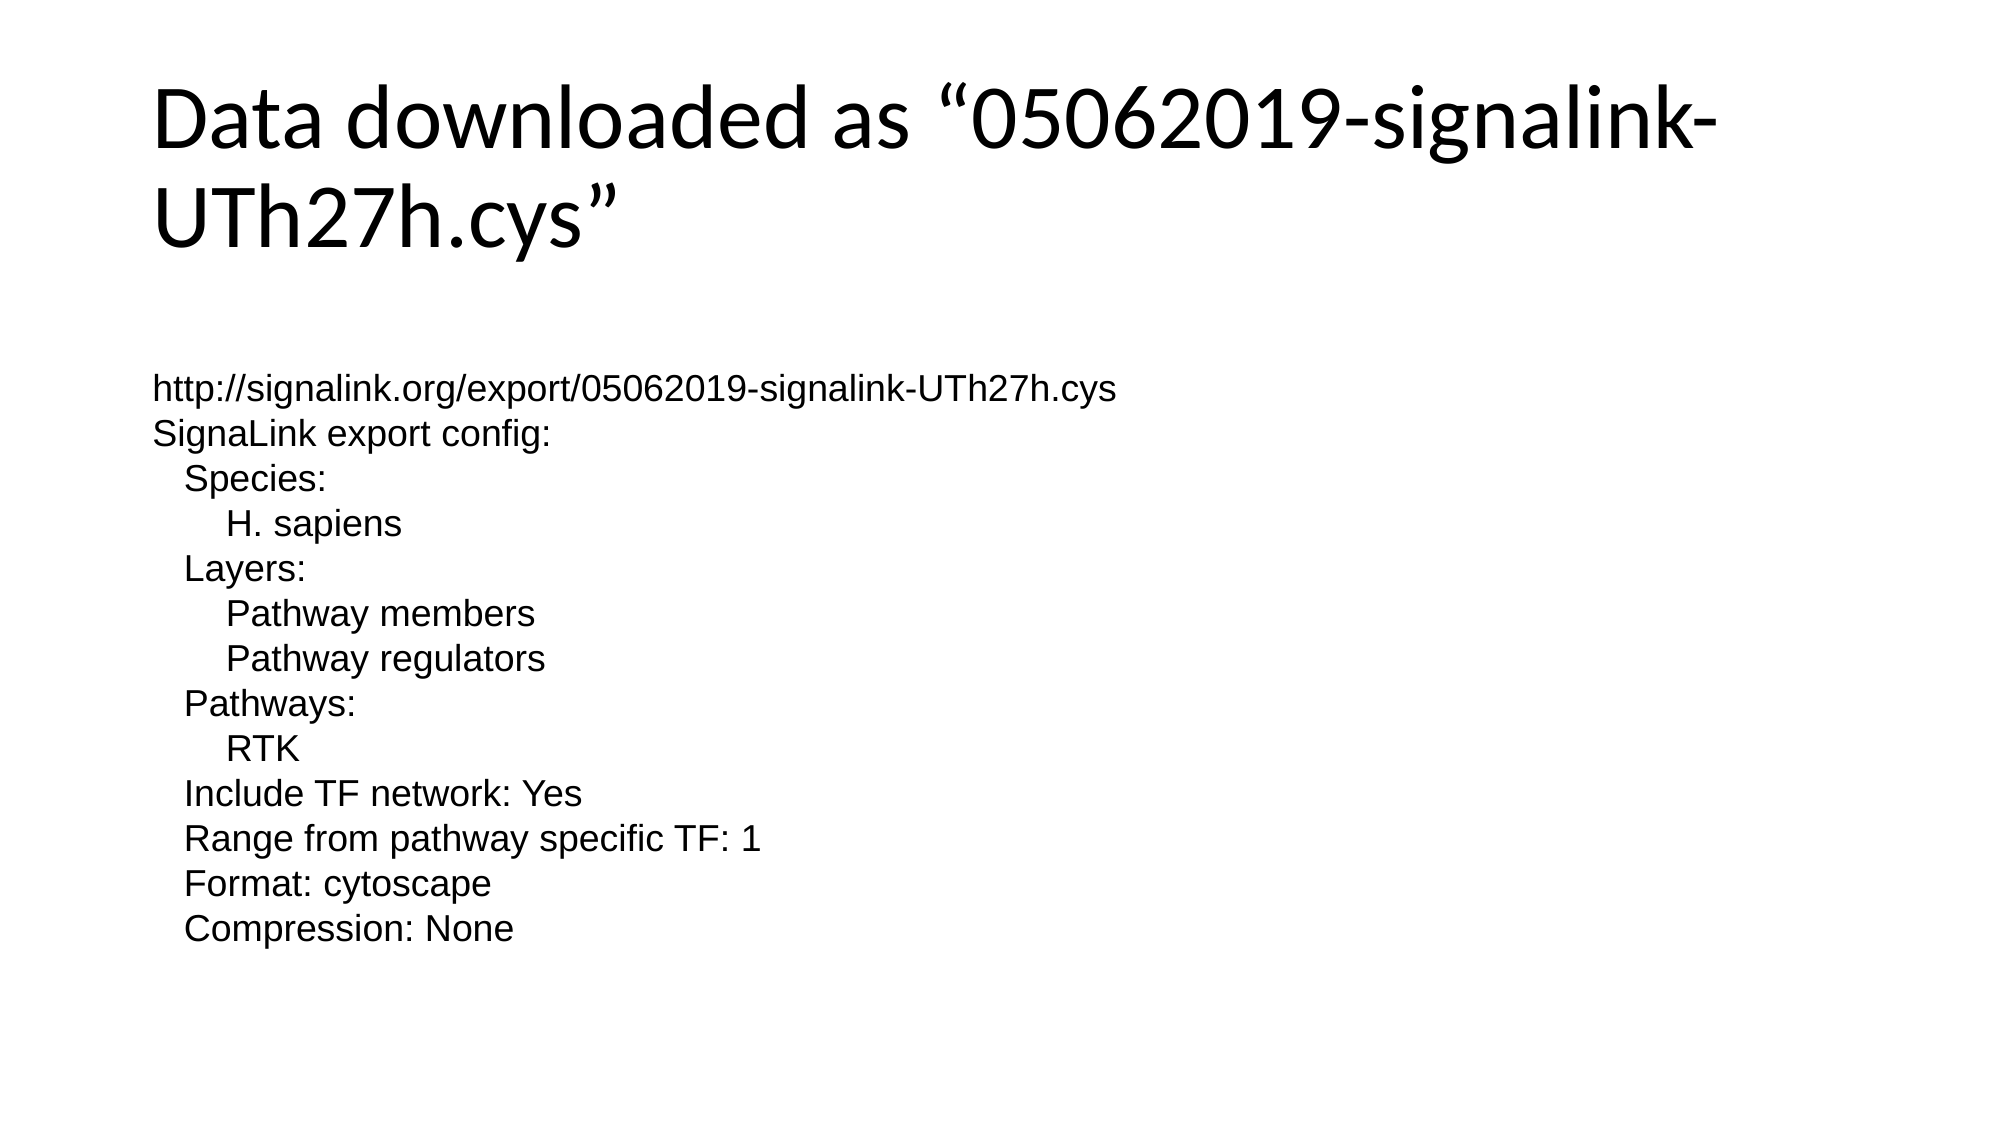

# Data downloaded as “05062019-signalink-UTh27h.cys”
http://signalink.org/export/05062019-signalink-UTh27h.cys
SignaLink export config:
   Species:
       H. sapiens
   Layers:
       Pathway members
       Pathway regulators
   Pathways:
       RTK
   Include TF network: Yes
   Range from pathway specific TF: 1
   Format: cytoscape
   Compression: None